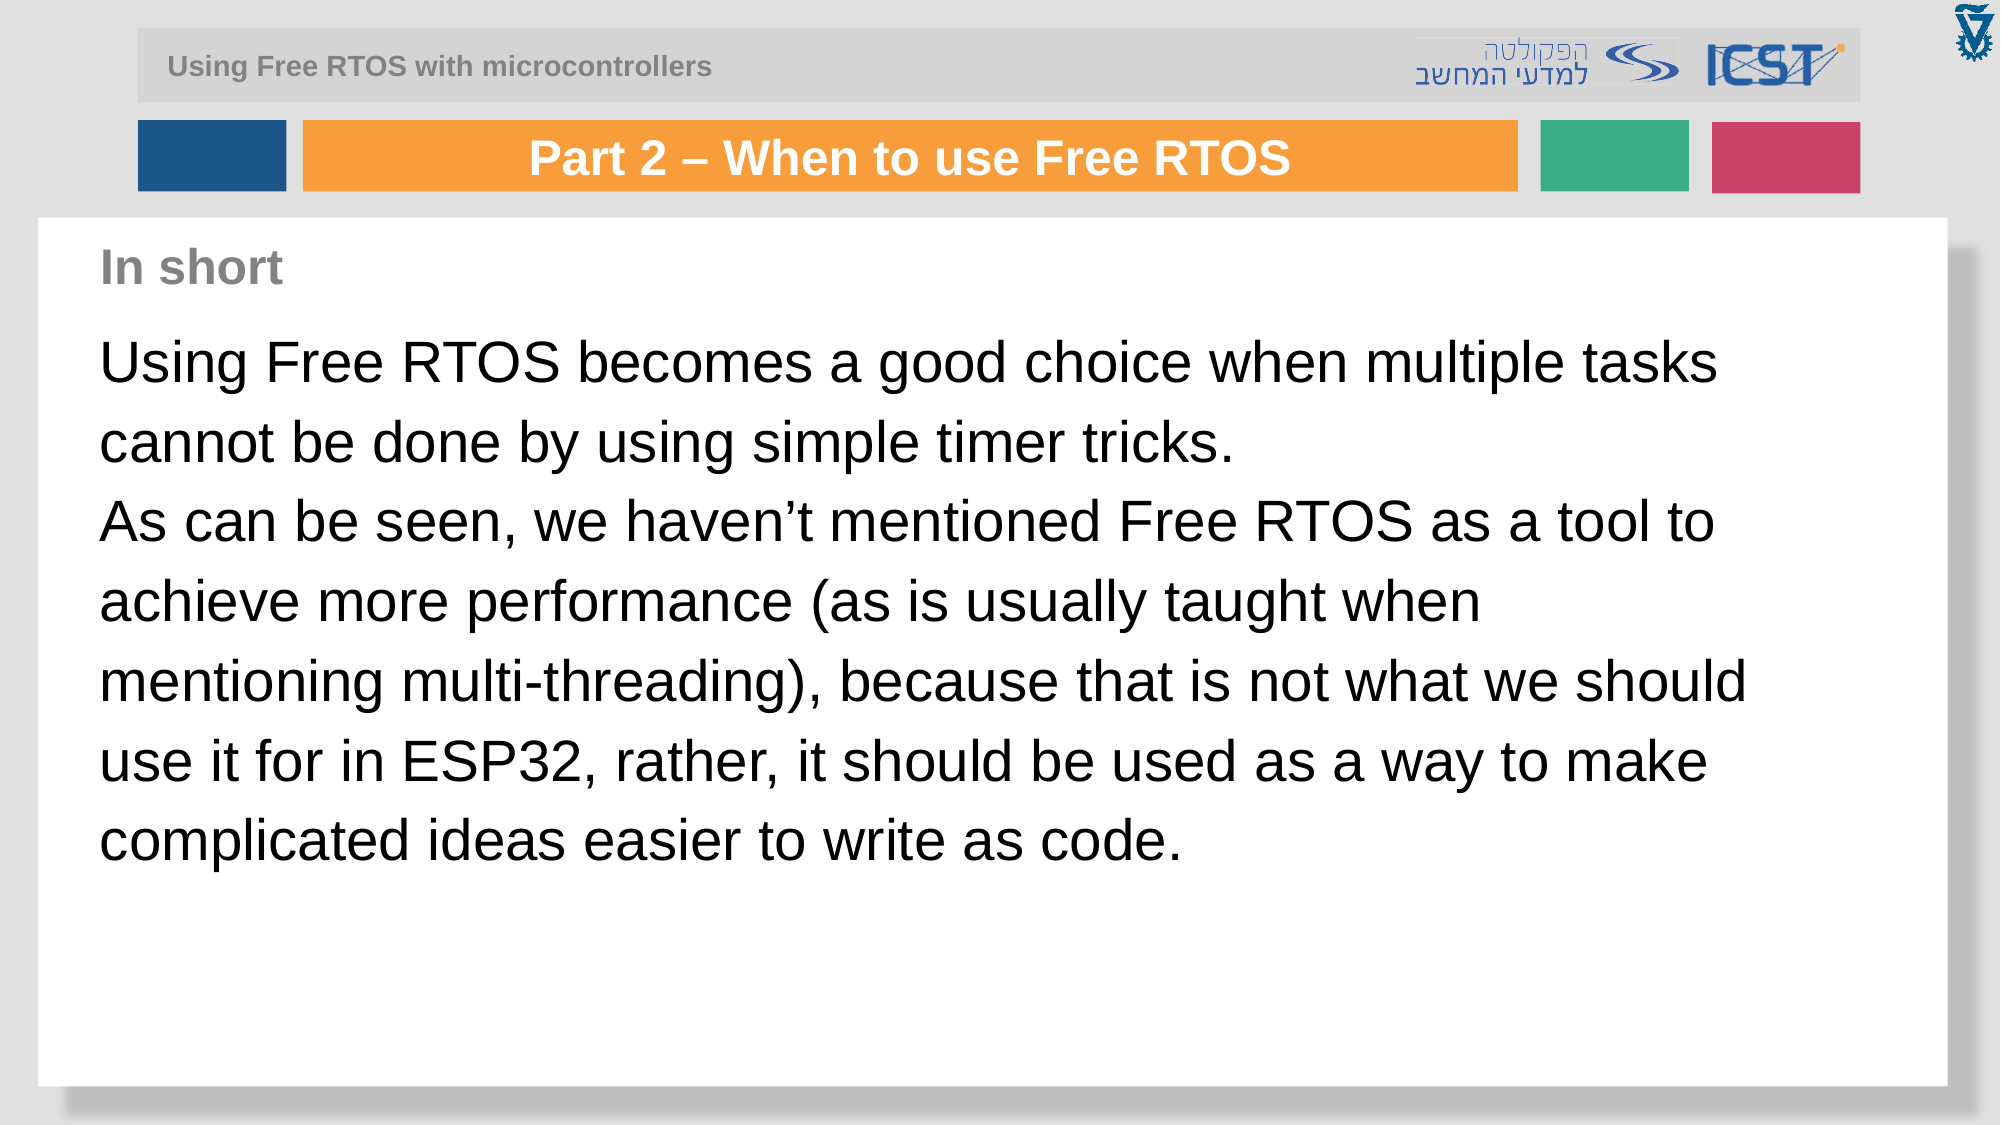

In short
Using Free RTOS becomes a good choice when multiple tasks cannot be done by using simple timer tricks.
As can be seen, we haven’t mentioned Free RTOS as a tool to achieve more performance (as is usually taught when mentioning multi-threading), because that is not what we should use it for in ESP32, rather, it should be used as a way to make complicated ideas easier to write as code.